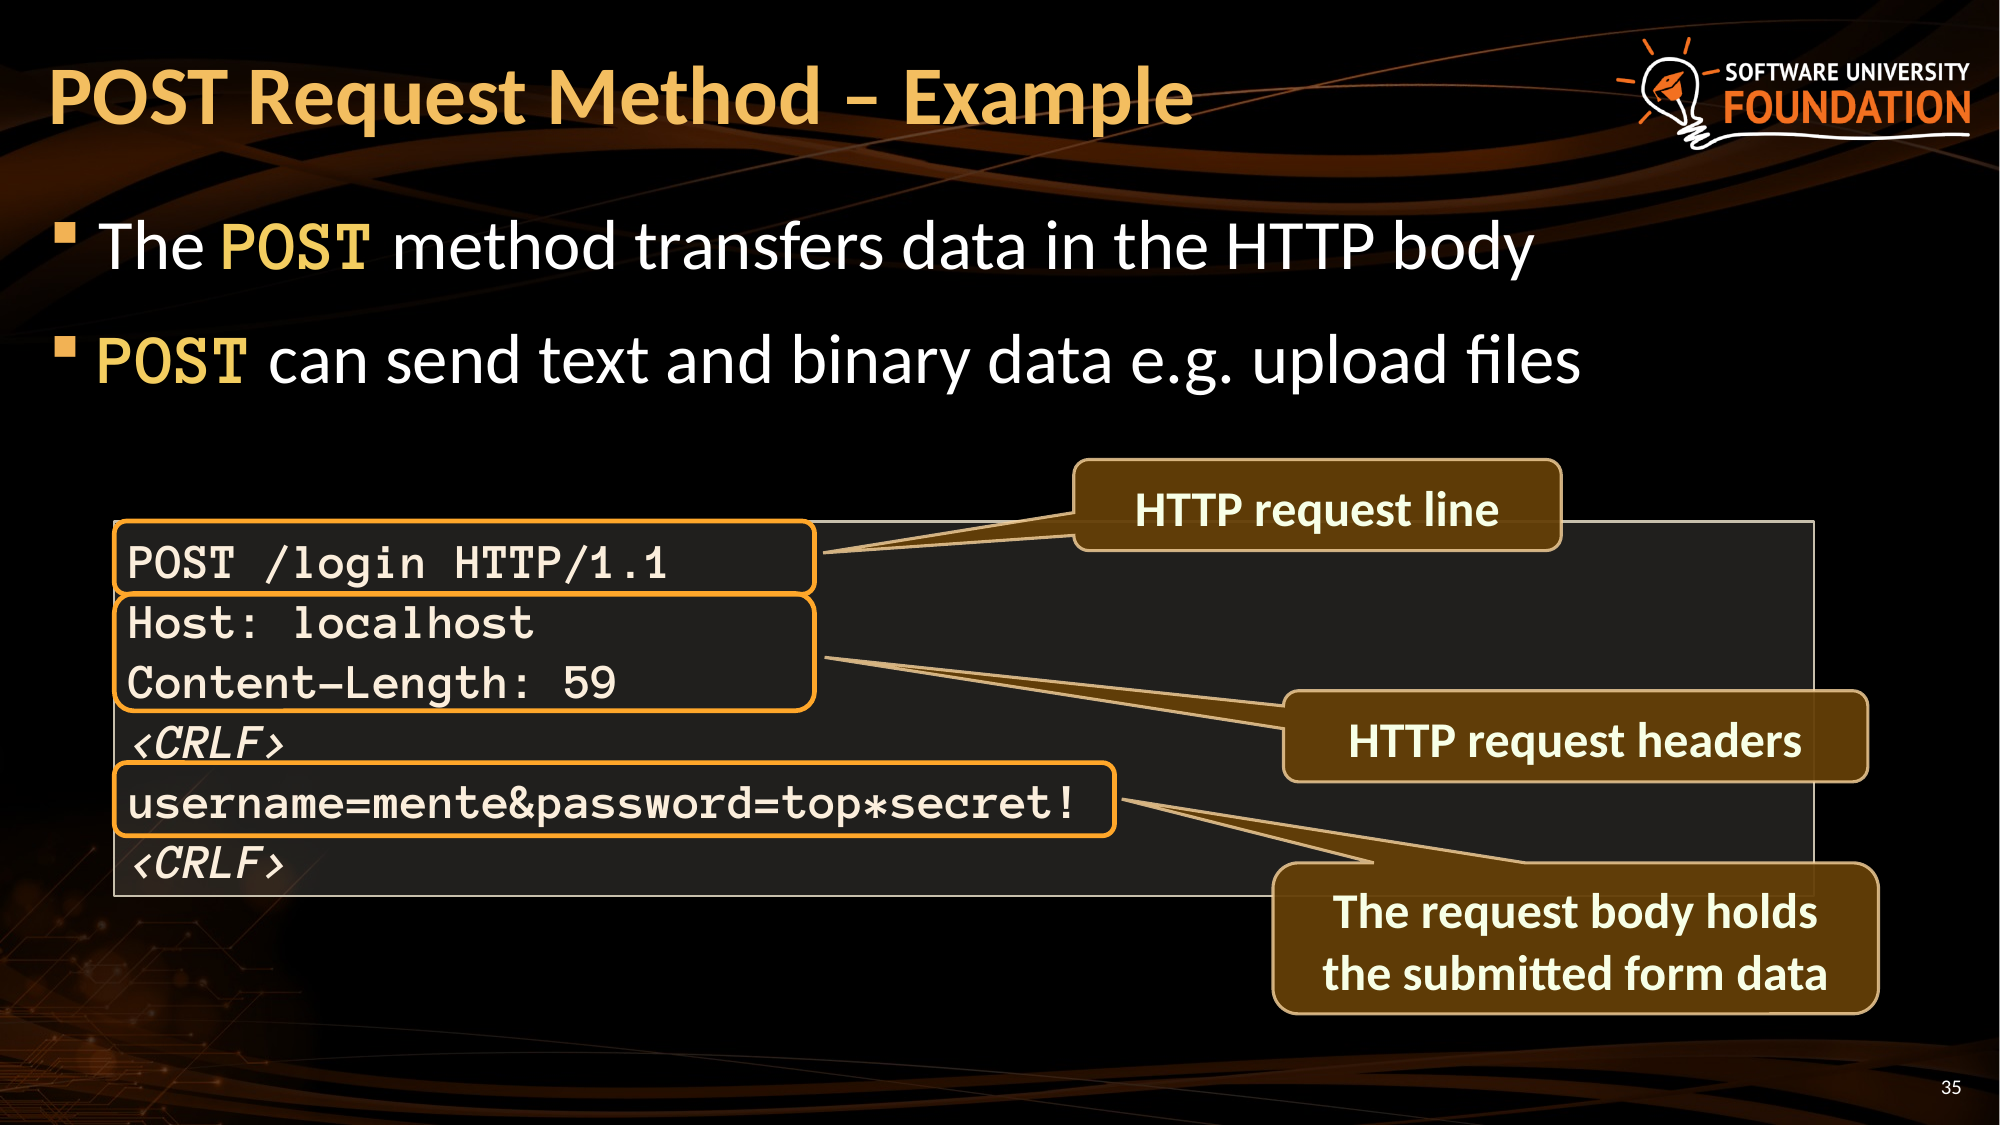

# POST Request Method – Example
The POST method transfers data in the HTTP body
POST can send text and binary data e.g. upload files

HTTP request line

POST /login HTTP/1.1
Host: localhost
Content-Length: 59
<CRLF>
username=mente&password=top*secret!
<CRLF>

HTTP request headers

The request body holds the submitted form data
35